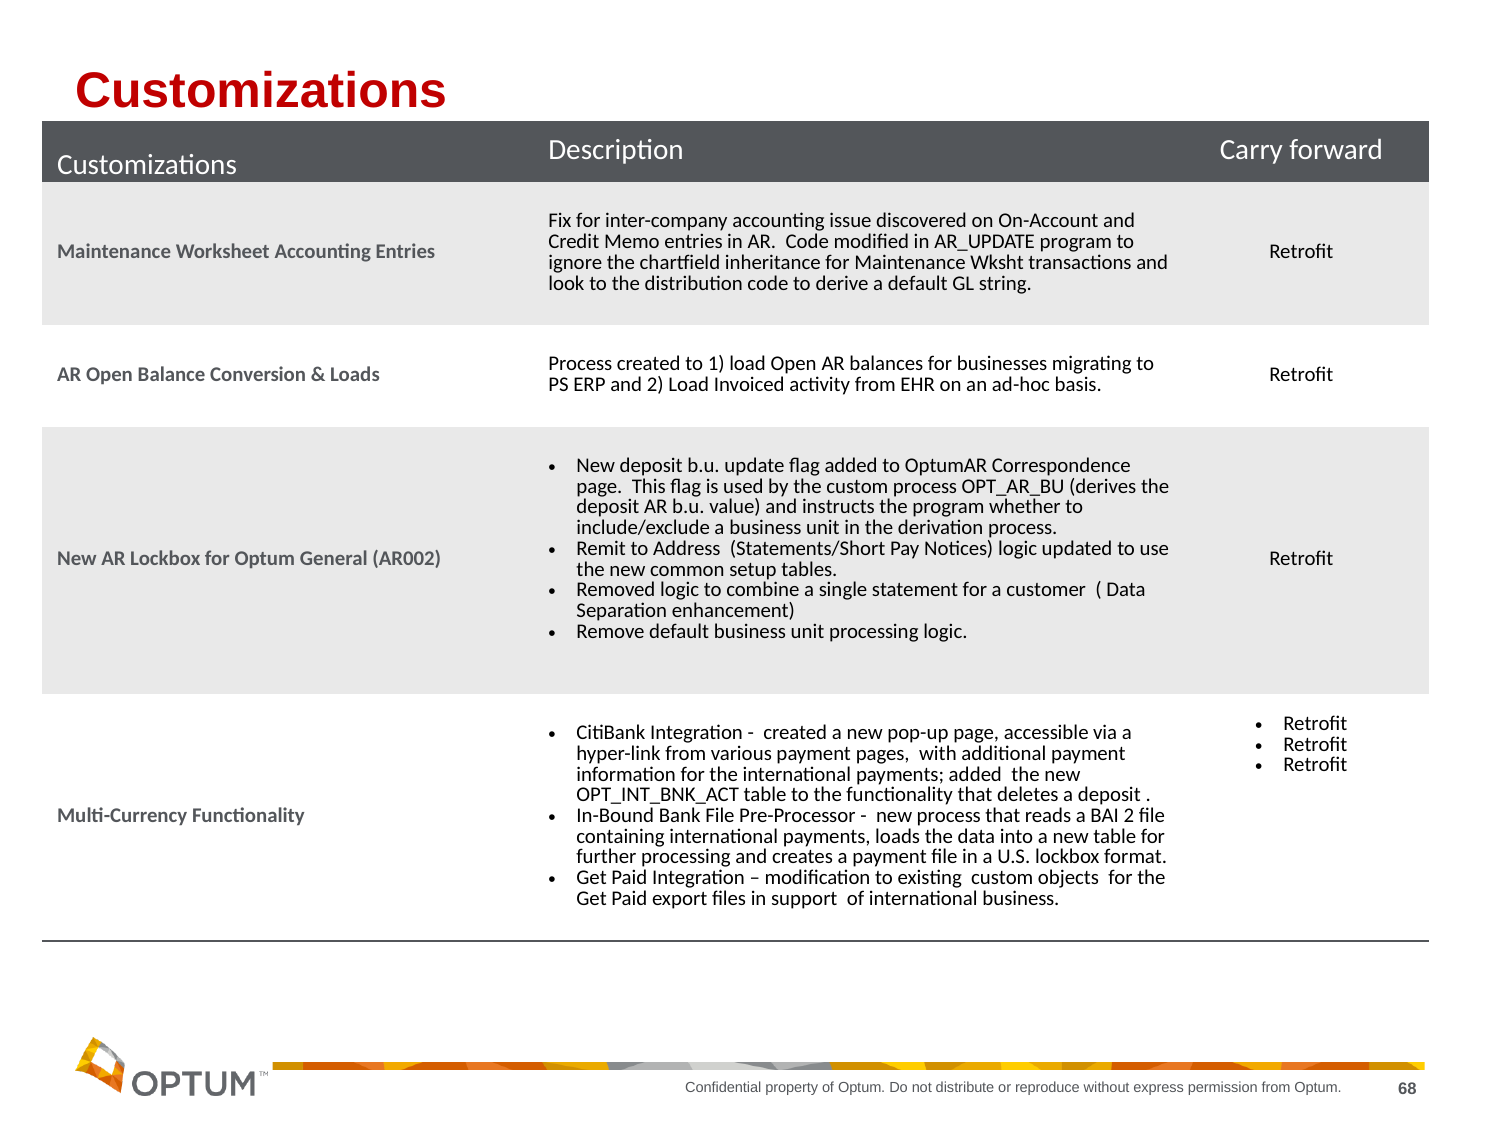

# Customizations
| Customizations | Description | Carry forward |
| --- | --- | --- |
| Maintenance Worksheet Accounting Entries | Fix for inter-company accounting issue discovered on On-Account and Credit Memo entries in AR. Code modified in AR\_UPDATE program to ignore the chartfield inheritance for Maintenance Wksht transactions and look to the distribution code to derive a default GL string. | Retrofit |
| AR Open Balance Conversion & Loads | Process created to 1) load Open AR balances for businesses migrating to PS ERP and 2) Load Invoiced activity from EHR on an ad-hoc basis. | Retrofit |
| New AR Lockbox for Optum General (AR002) | New deposit b.u. update flag added to OptumAR Correspondence page. This flag is used by the custom process OPT\_AR\_BU (derives the deposit AR b.u. value) and instructs the program whether to include/exclude a business unit in the derivation process. Remit to Address (Statements/Short Pay Notices) logic updated to use the new common setup tables. Removed logic to combine a single statement for a customer ( Data Separation enhancement) Remove default business unit processing logic. | Retrofit |
| Multi-Currency Functionality | CitiBank Integration - created a new pop-up page, accessible via a hyper-link from various payment pages, with additional payment information for the international payments; added the new OPT\_INT\_BNK\_ACT table to the functionality that deletes a deposit . In-Bound Bank File Pre-Processor - new process that reads a BAI 2 file containing international payments, loads the data into a new table for further processing and creates a payment file in a U.S. lockbox format. Get Paid Integration – modification to existing custom objects for the Get Paid export files in support of international business. | Retrofit Retrofit Retrofit |